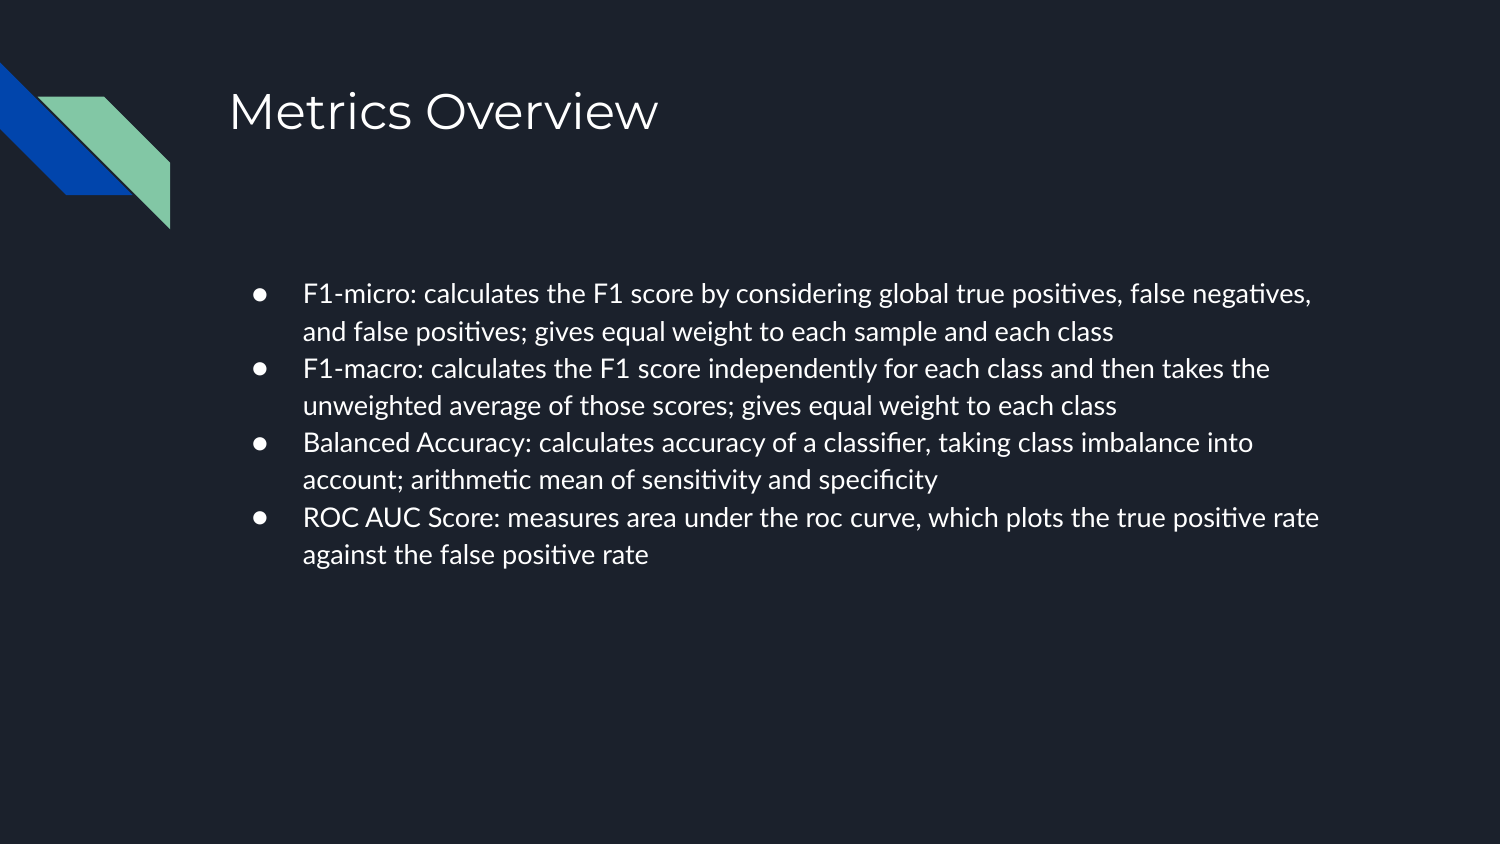

# Metrics Overview
F1-micro: calculates the F1 score by considering global true positives, false negatives, and false positives; gives equal weight to each sample and each class
F1-macro: calculates the F1 score independently for each class and then takes the unweighted average of those scores; gives equal weight to each class
Balanced Accuracy: calculates accuracy of a classifier, taking class imbalance into account; arithmetic mean of sensitivity and specificity
ROC AUC Score: measures area under the roc curve, which plots the true positive rate against the false positive rate